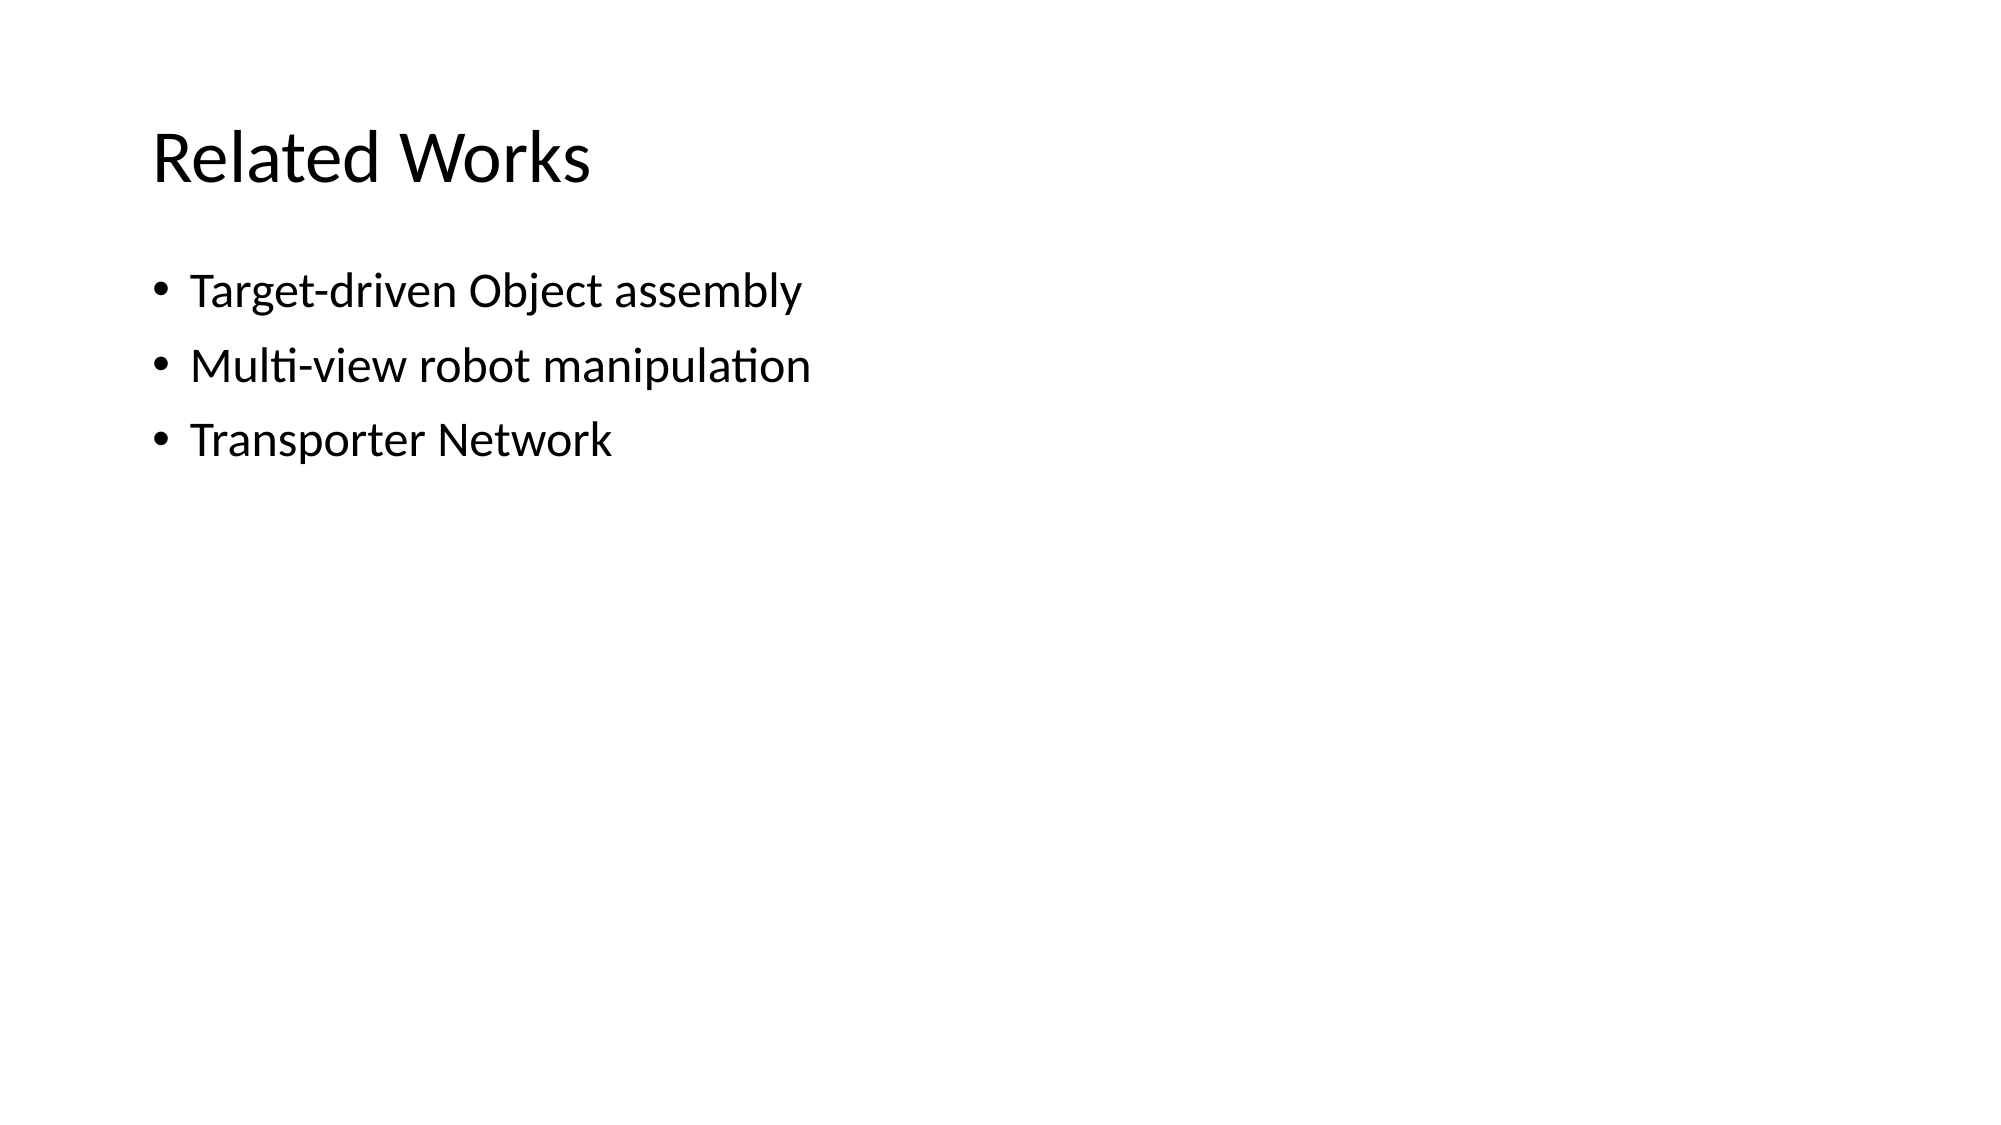

# Related Works
Target-driven Object assembly
Multi-view robot manipulation
Transporter Network